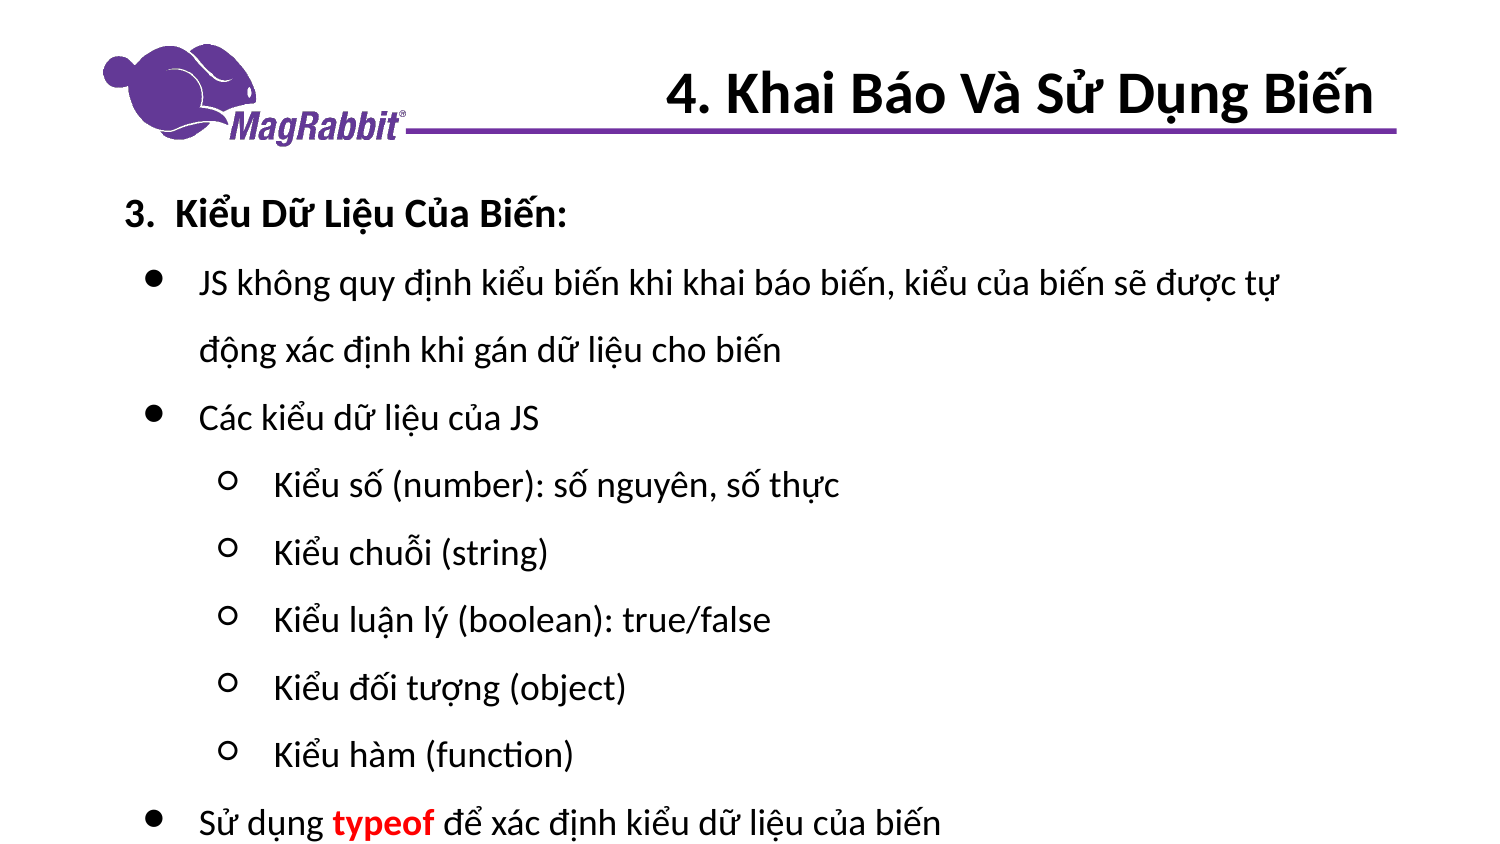

# 4. Khai Báo Và Sử Dụng Biến
3.  Kiểu Dữ Liệu Của Biến:
JS không quy định kiểu biến khi khai báo biến, kiểu của biến sẽ được tự động xác định khi gán dữ liệu cho biến
Các kiểu dữ liệu của JS
Kiểu số (number): số nguyên, số thực
Kiểu chuỗi (string)
Kiểu luận lý (boolean): true/false
Kiểu đối tượng (object)
Kiểu hàm (function)
Sử dụng typeof để xác định kiểu dữ liệu của biến